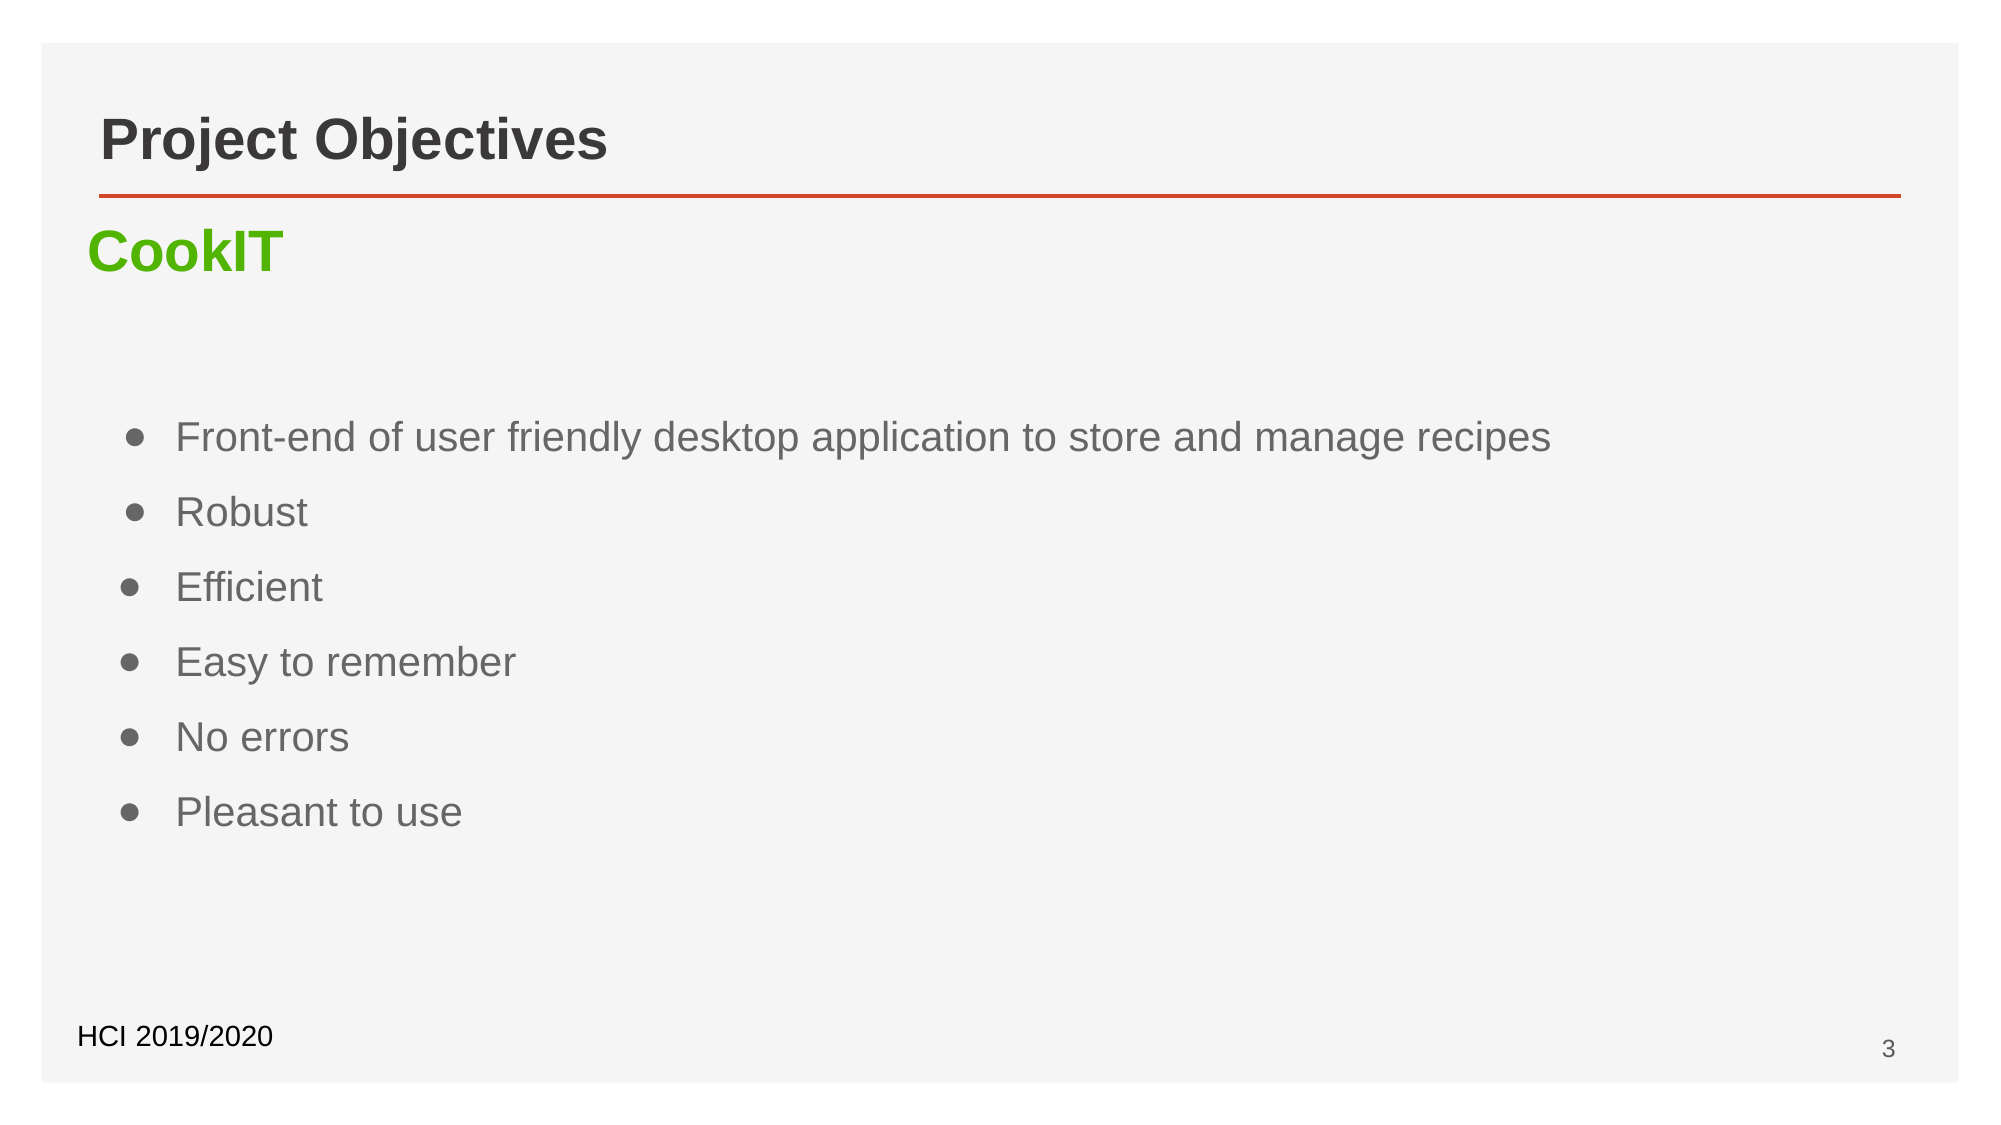

# Project Objectives
CookIT

Front-end of user friendly desktop application to store and manage recipes
Robust
Efficient
Easy to remember
No errors
Pleasant to use
3